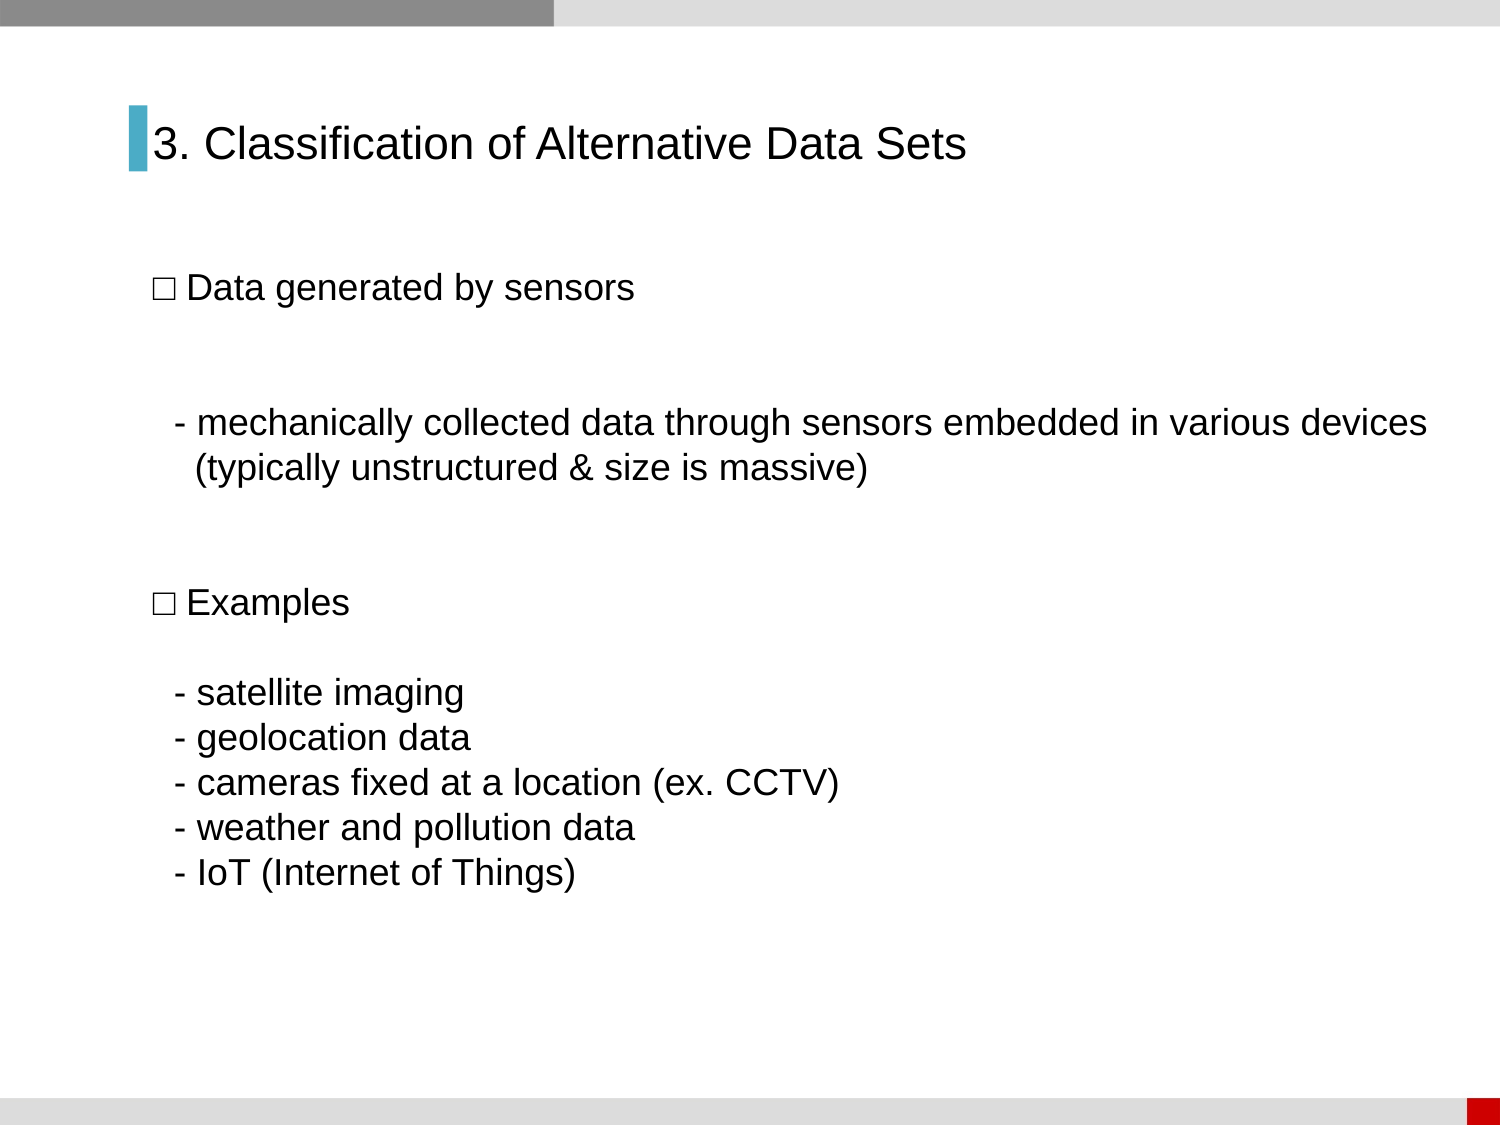

3. Classification of Alternative Data Sets

□ Data generated by sensors

  - mechanically collected data through sensors embedded in various devices
    (typically unstructured & size is massive)

□ Examples
  - satellite imaging
  - geolocation data
  - cameras fixed at a location (ex. CCTV)
  - weather and pollution data
  - IoT (Internet of Things)